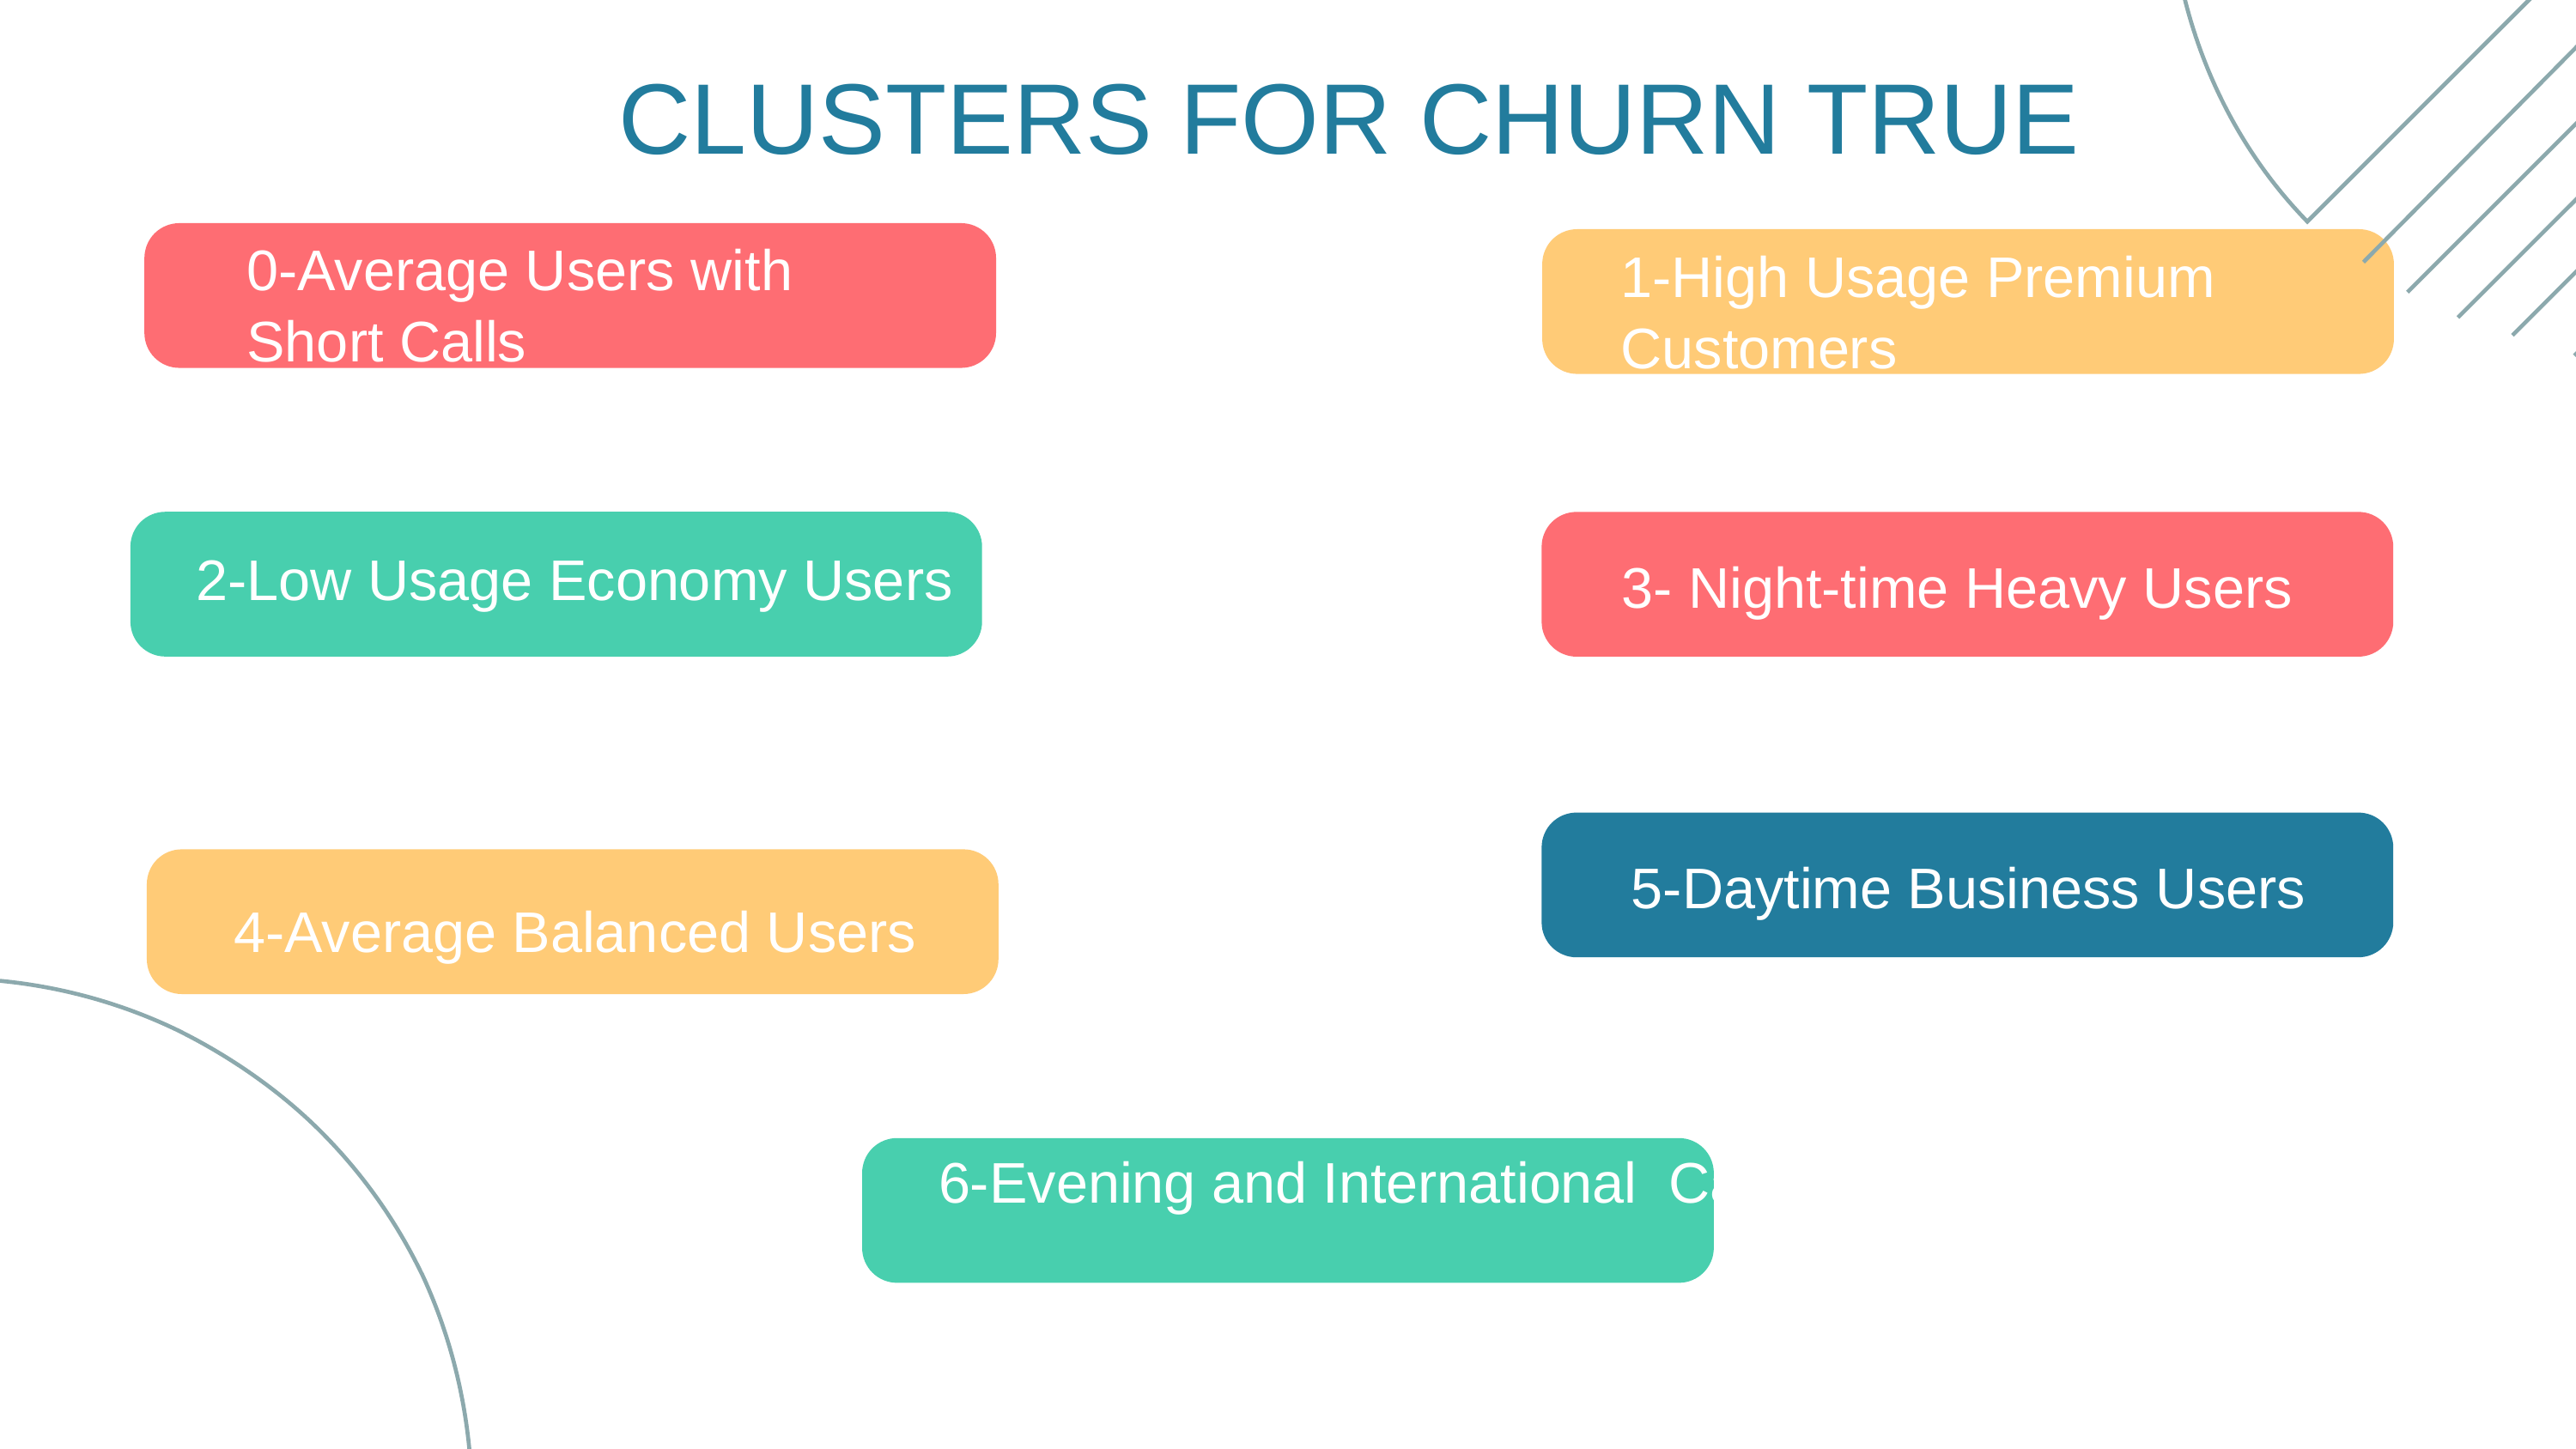

CLUSTERS FOR CHURN TRUE

0-Average Users with Short Calls
1-High Usage Premium Customers

2-Low Usage Economy Users
3- Night-time Heavy Users

5-Daytime Business Users

4-Average Balanced Users

6-Evening and International  Callers